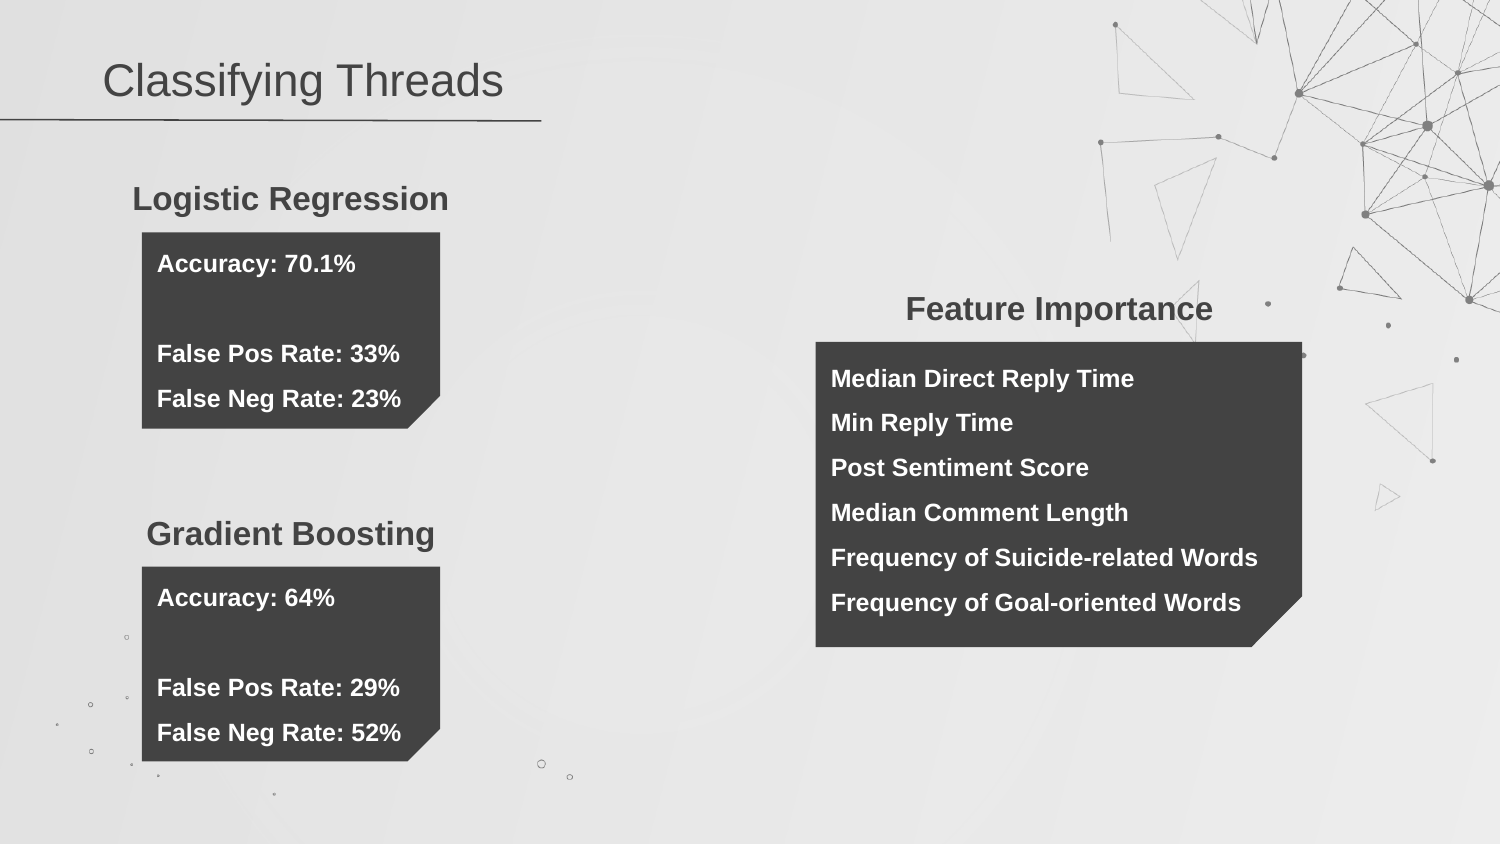

Classifying Threads
Logistic Regression
Accuracy: 70.1%

False Pos Rate: 33%
False Neg Rate: 23%
Median Direct Reply Time
Min Reply Time
Post Sentiment Score
Median Comment Length
Frequency of Suicide-related Words
Frequency of Goal-oriented Words
Feature Importance
Gradient Boosting
Accuracy: 64%

False Pos Rate: 29%
False Neg Rate: 52%